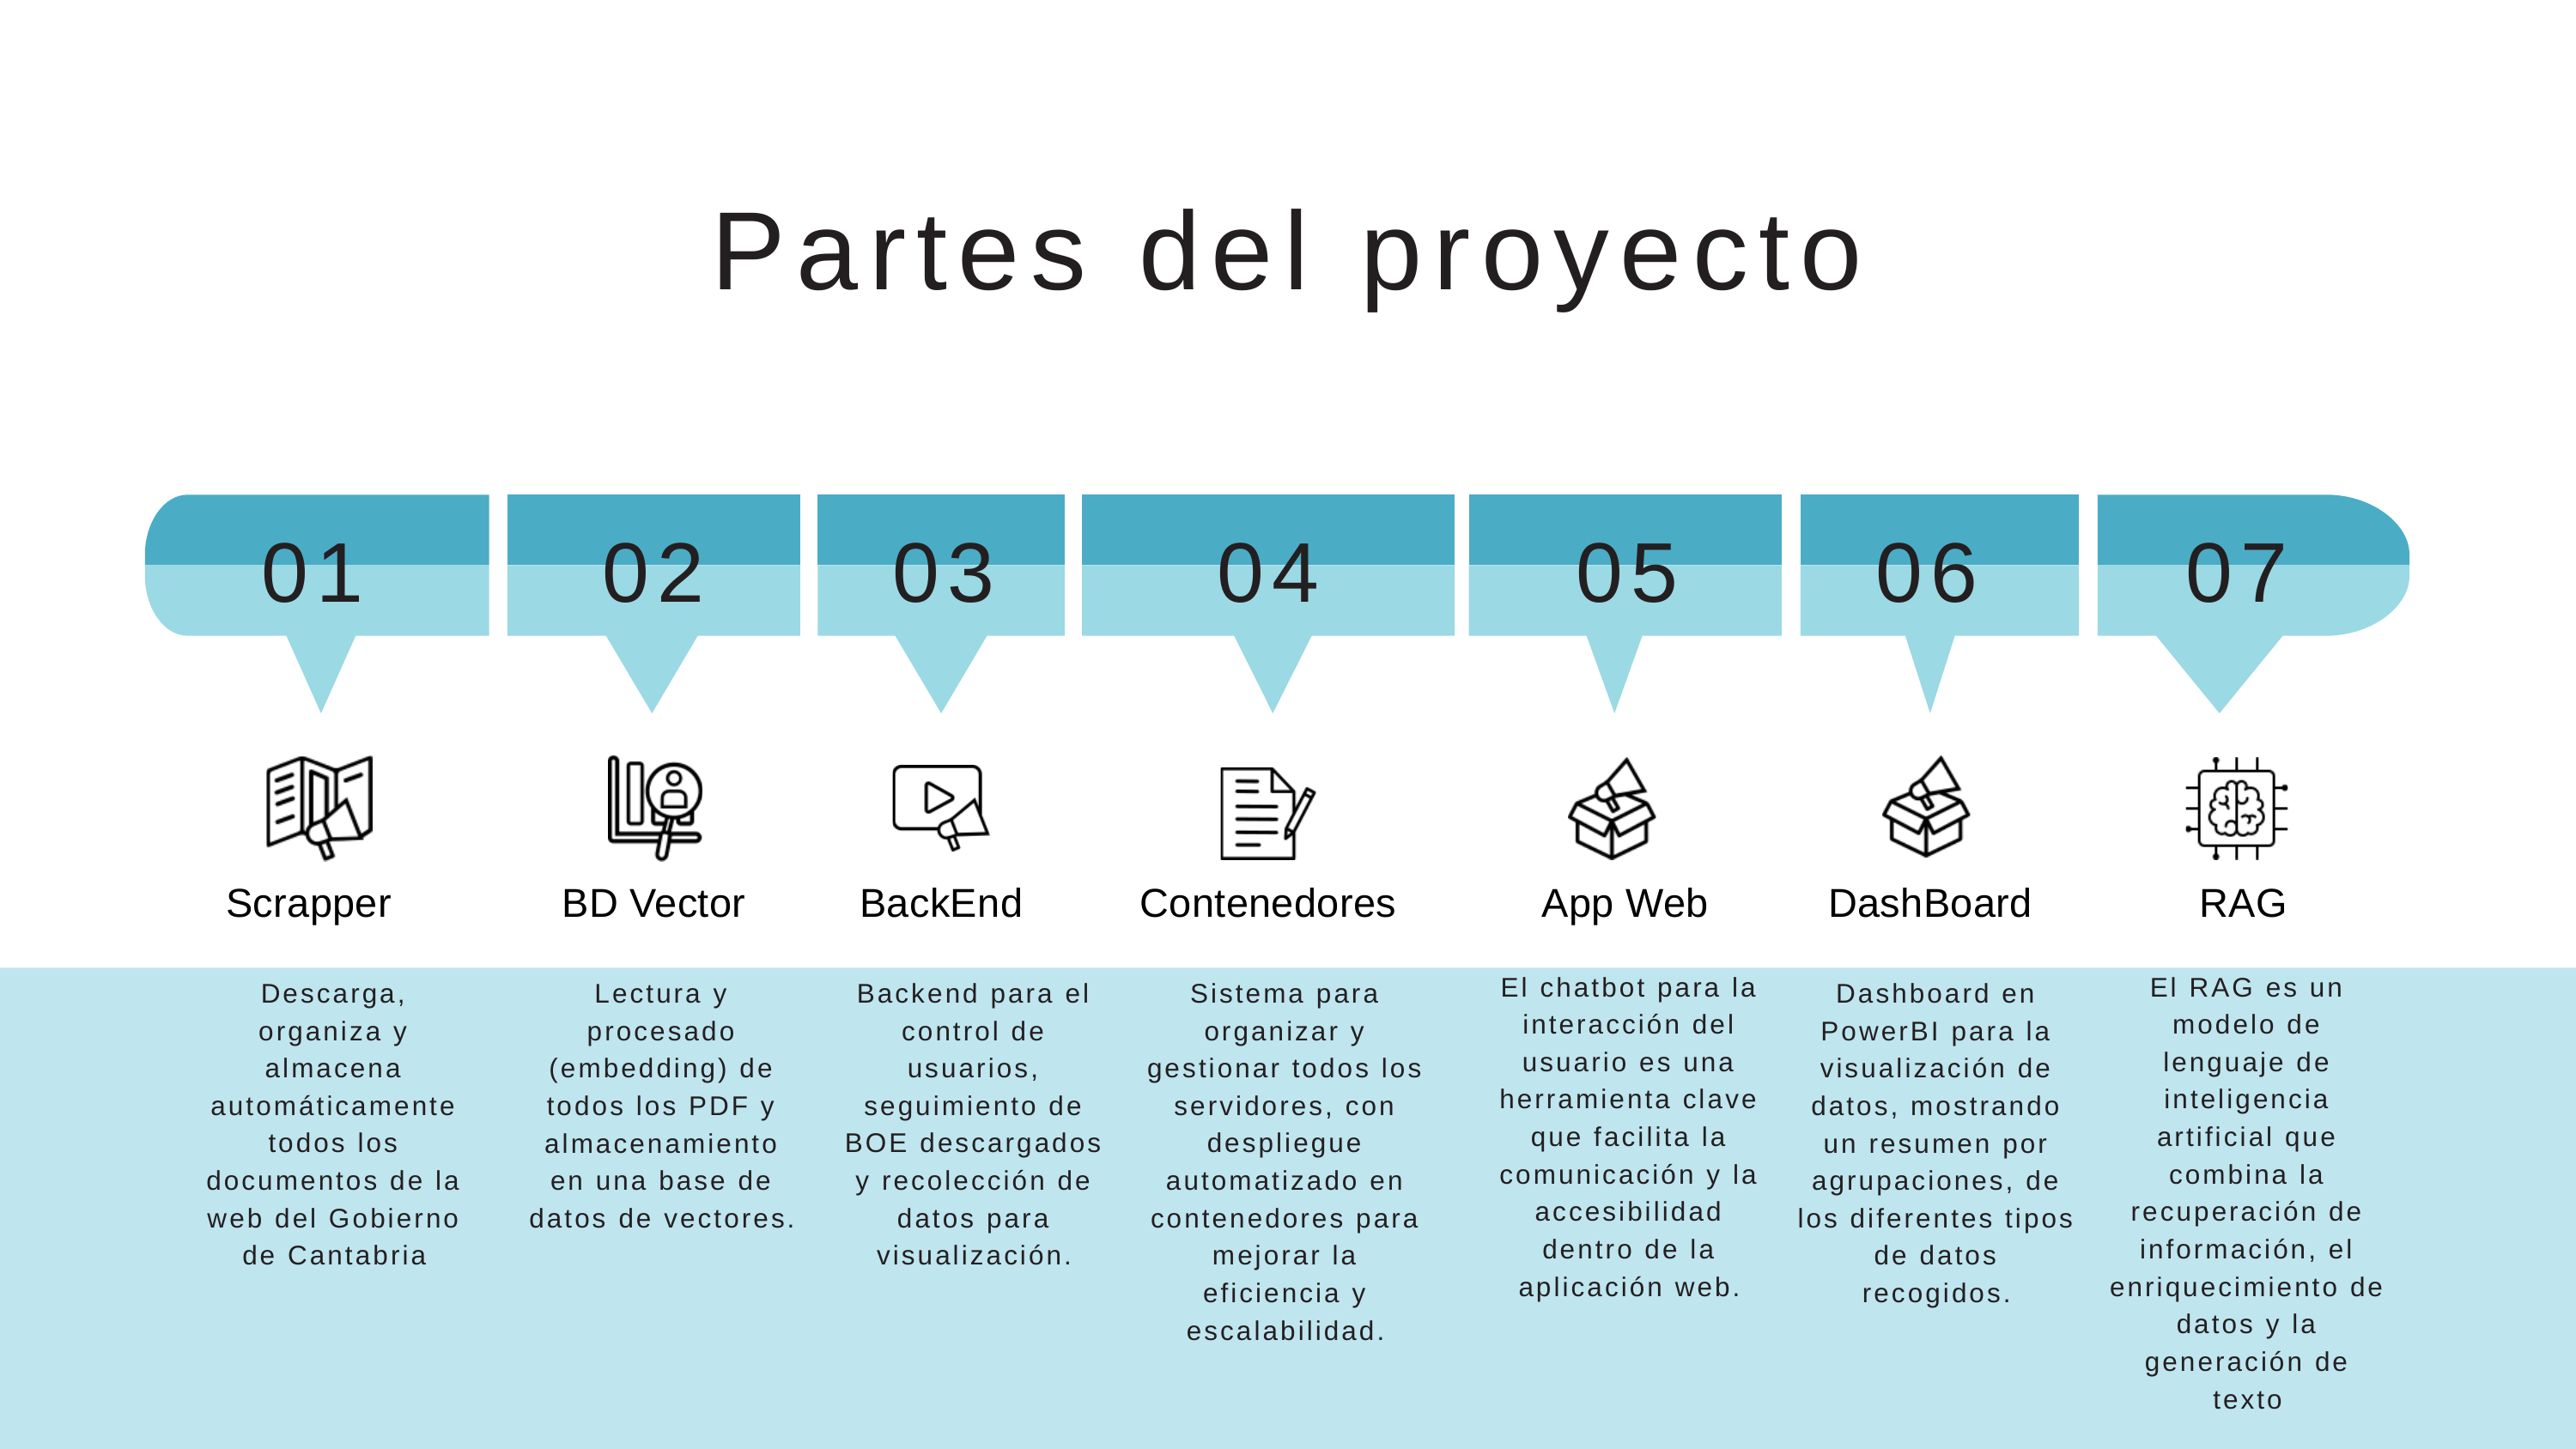

Partes del proyecto

01
02
03
04
05
06
07

Scrapper
BD Vector
BackEnd
Contenedores
App Web
DashBoard
RAG
El chatbot para la interacción del usuario es una herramienta clave que facilita la comunicación y la accesibilidad dentro de la aplicación web.
El RAG es un modelo de lenguaje de inteligencia artificial que combina la recuperación de información, el enriquecimiento de datos y la generación de texto

Descarga, organiza y almacena automáticamente todos los documentos de la web del Gobierno de Cantabria
Lectura y procesado (embedding) de todos los PDF y almacenamiento en una base de datos de vectores.
Backend para el control de usuarios, seguimiento de BOE descargados y recolección de datos para visualización.
Sistema para organizar y gestionar todos los servidores, con despliegue automatizado en contenedores para mejorar la eficiencia y escalabilidad.
Dashboard en PowerBI para la visualización de datos, mostrando un resumen por agrupaciones, de los diferentes tipos de datos recogidos.